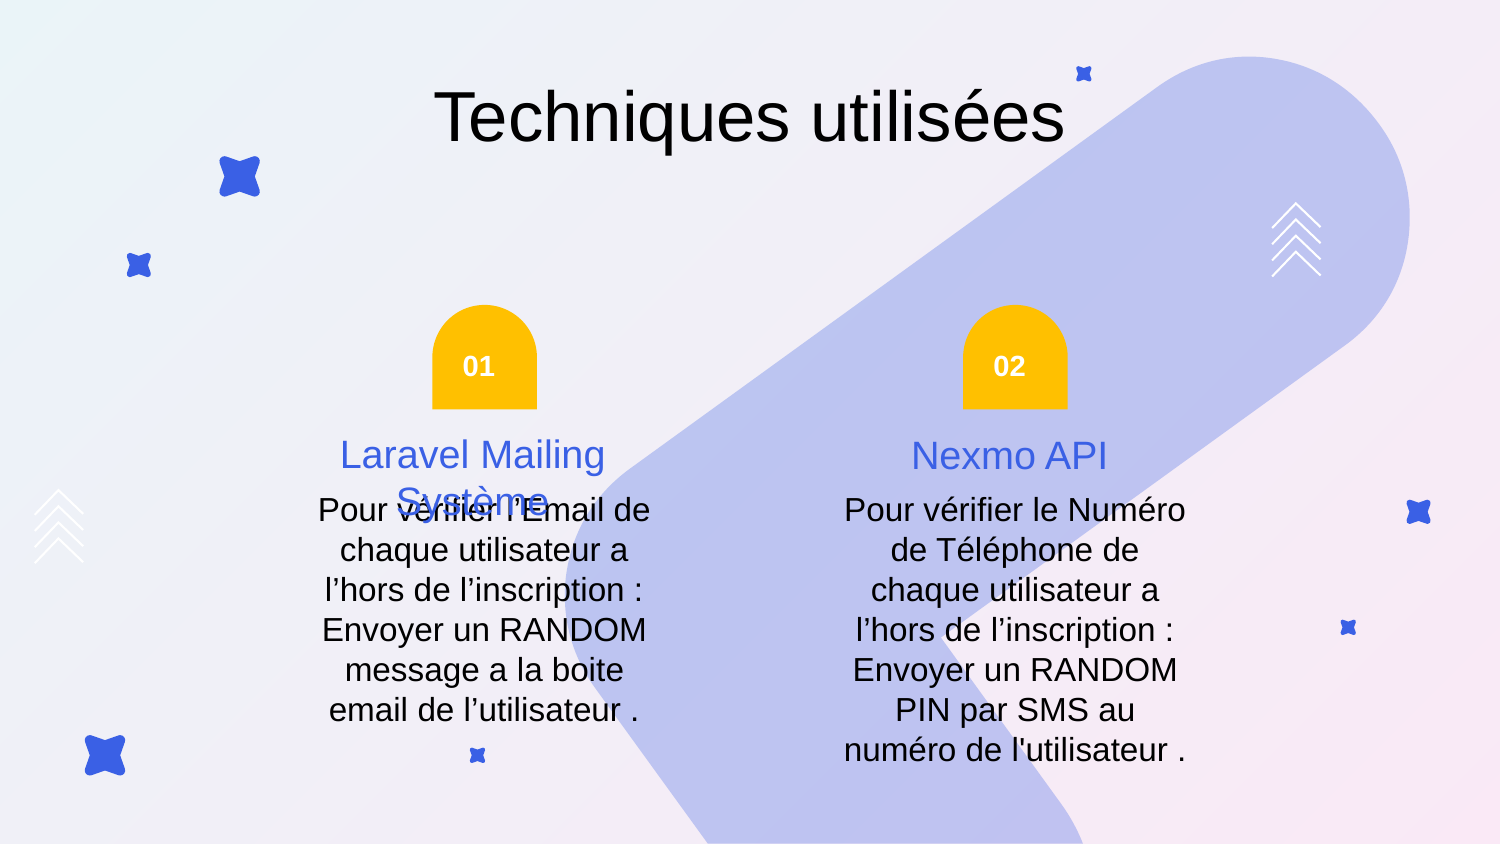

# Techniques utilisées
01
02
Laravel Mailing Système
Nexmo API
Pour vérifier l’Email de chaque utilisateur a l’hors de l’inscription :
Envoyer un RANDOM message a la boite email de l’utilisateur .
Pour vérifier le Numéro de Téléphone de chaque utilisateur a l’hors de l’inscription :
Envoyer un RANDOM PIN par SMS au numéro de l'utilisateur .